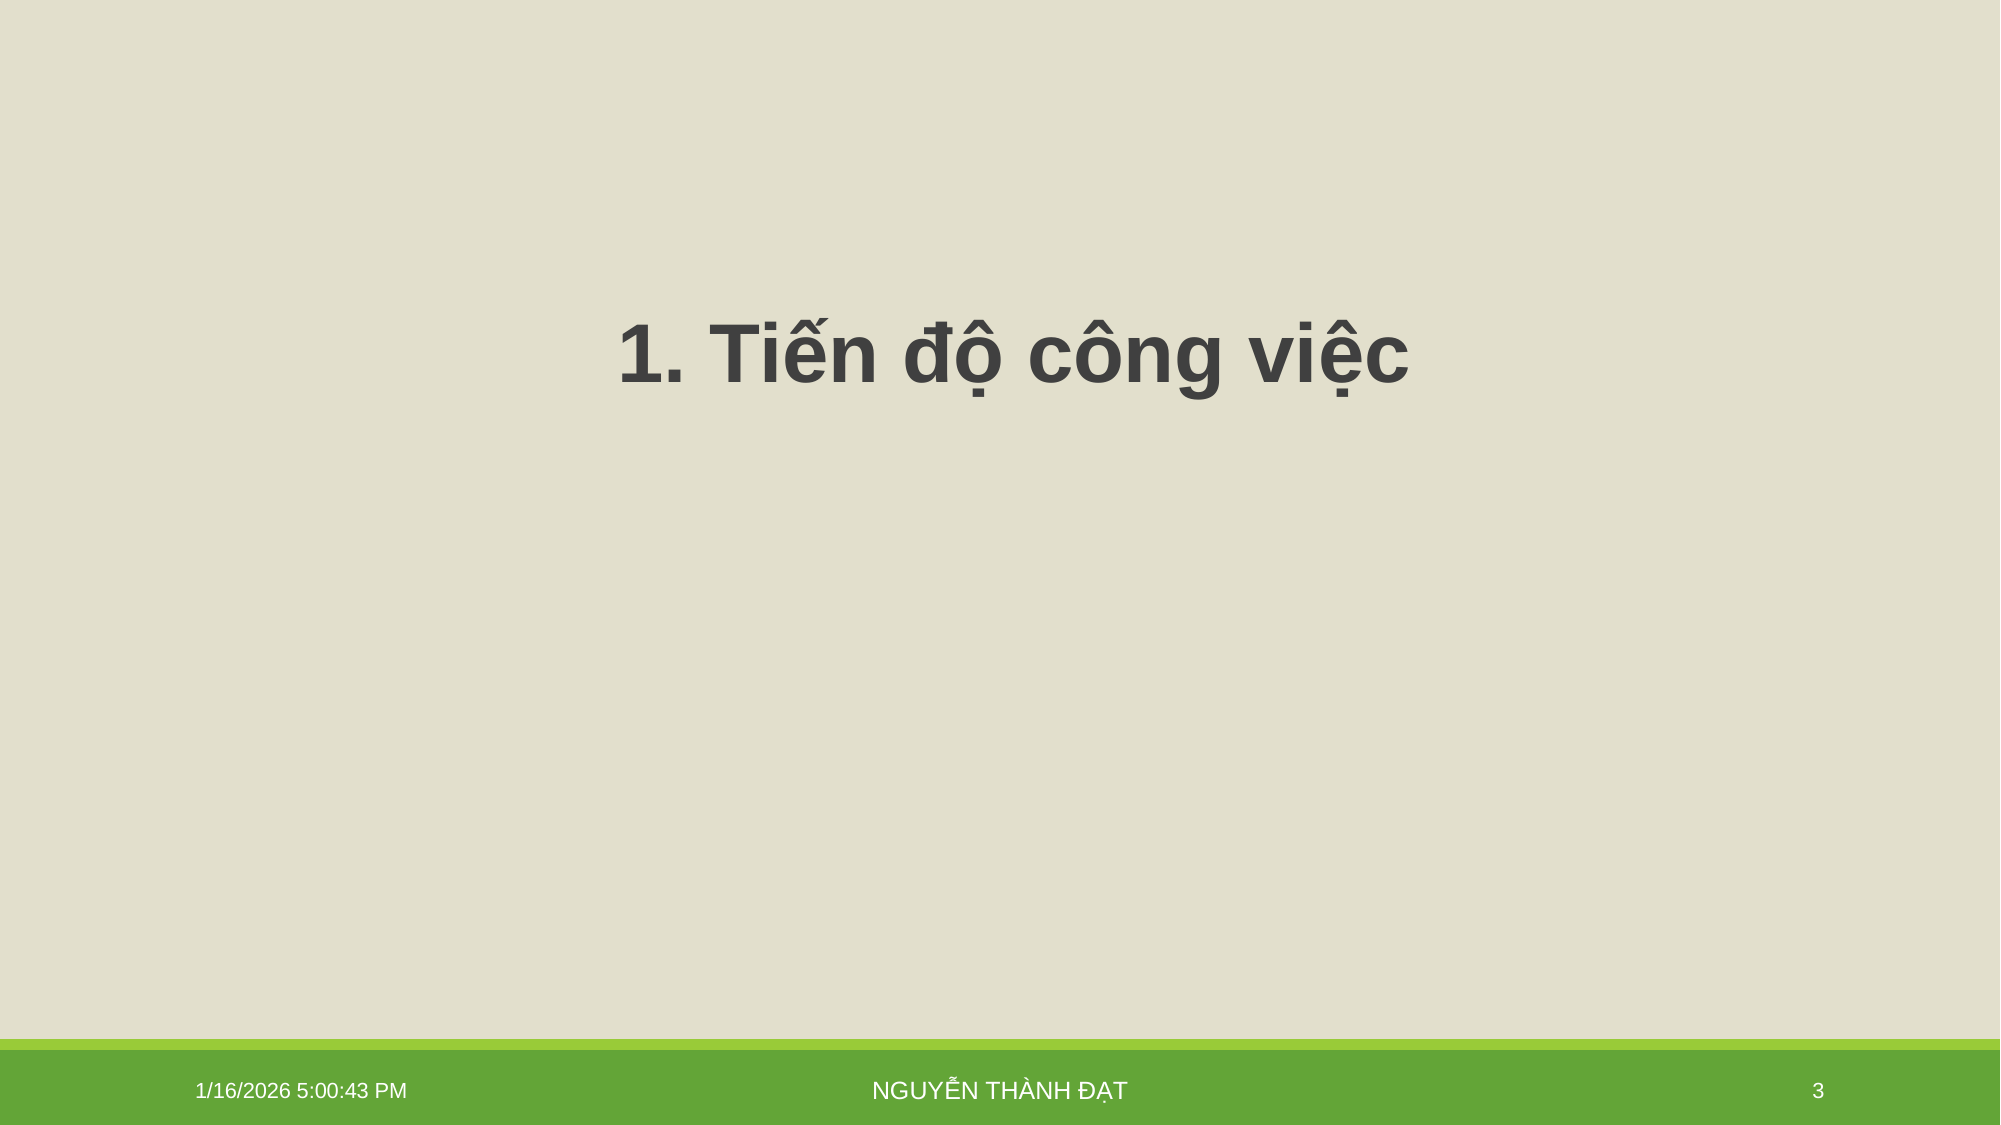

1. Tiến độ công việc
1/16/2026 5:00:43 PM
Nguyễn Thành Đạt
3